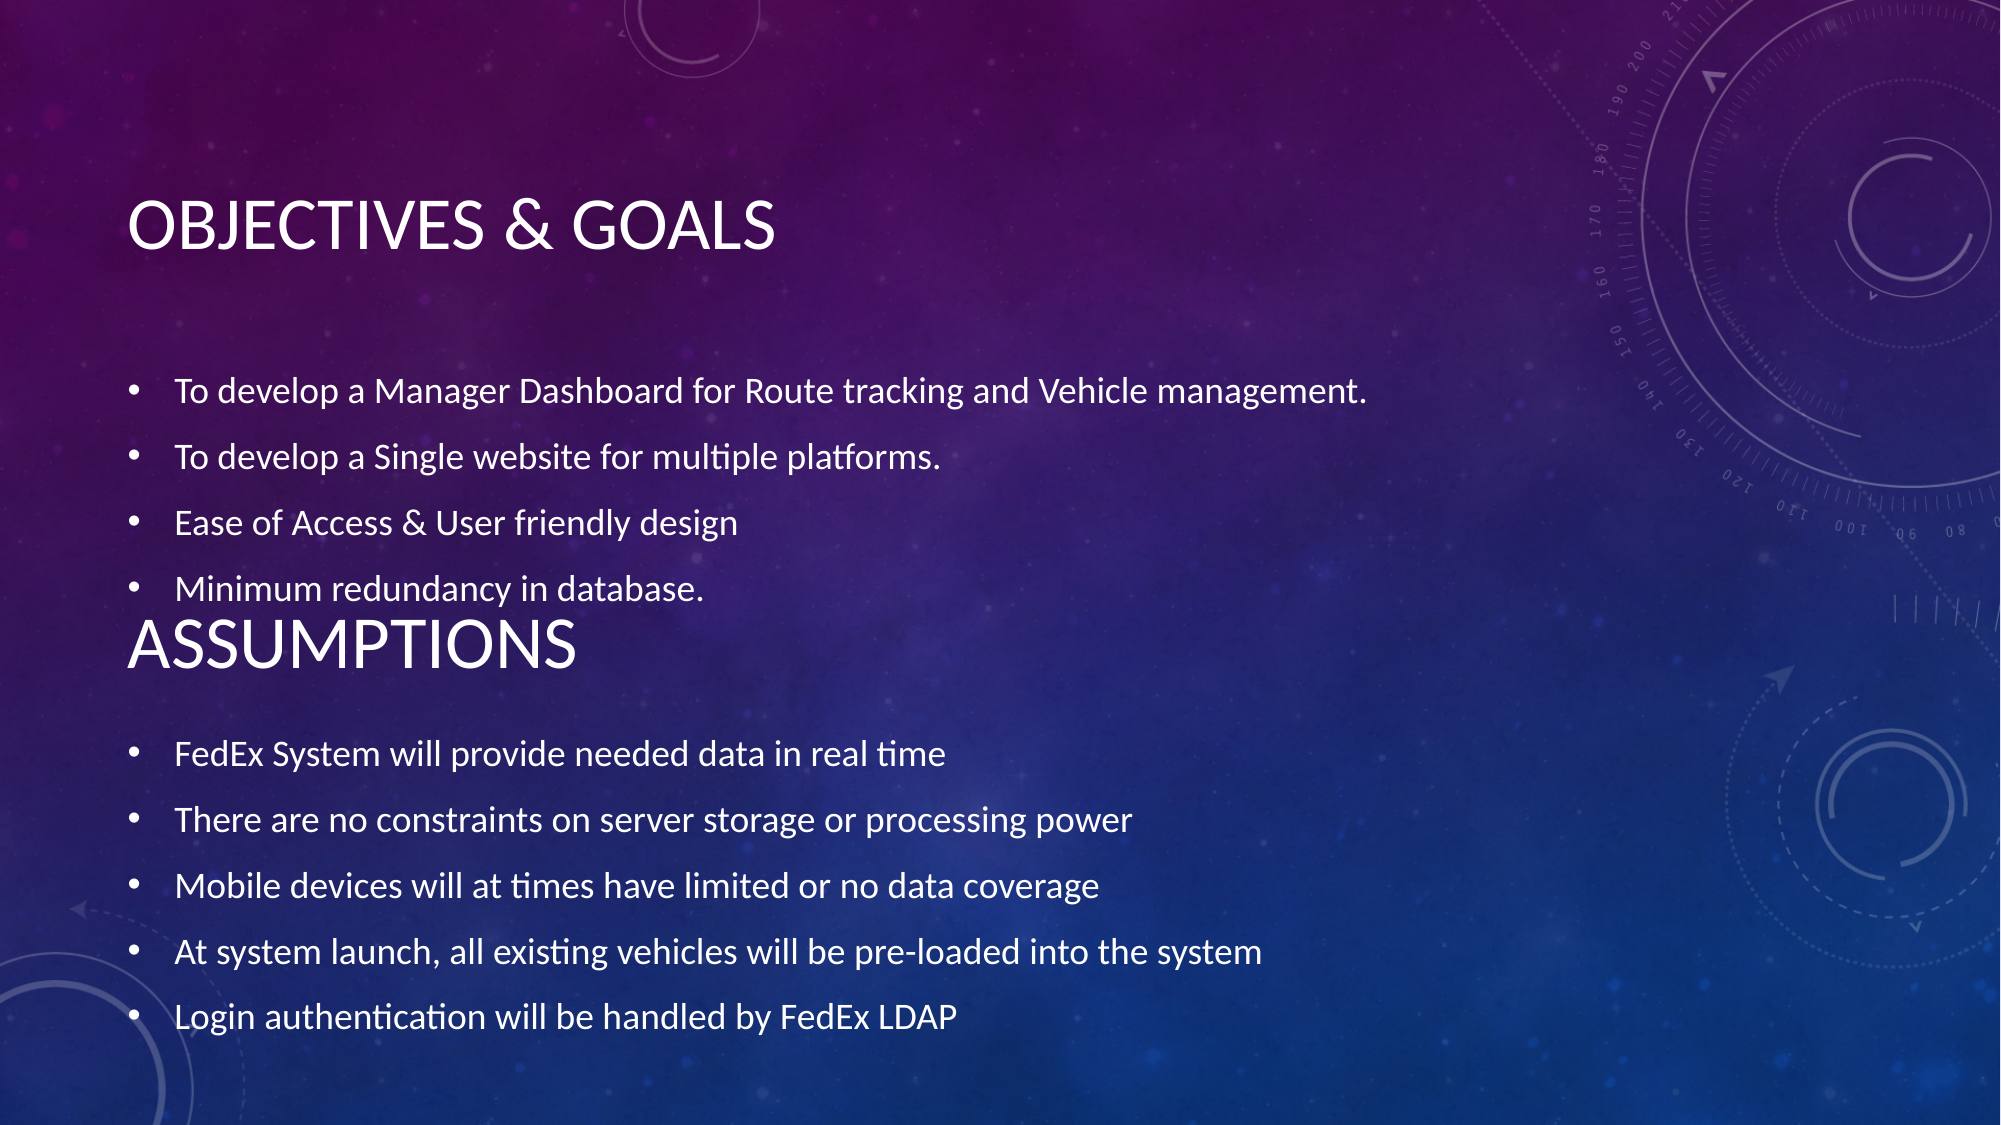

# Objectives & goals
To develop a Manager Dashboard for Route tracking and Vehicle management.
To develop a Single website for multiple platforms.
Ease of Access & User friendly design
Minimum redundancy in database.

assumptions
FedEx System will provide needed data in real time
There are no constraints on server storage or processing power
Mobile devices will at times have limited or no data coverage
At system launch, all existing vehicles will be pre-loaded into the system
Login authentication will be handled by FedEx LDAP